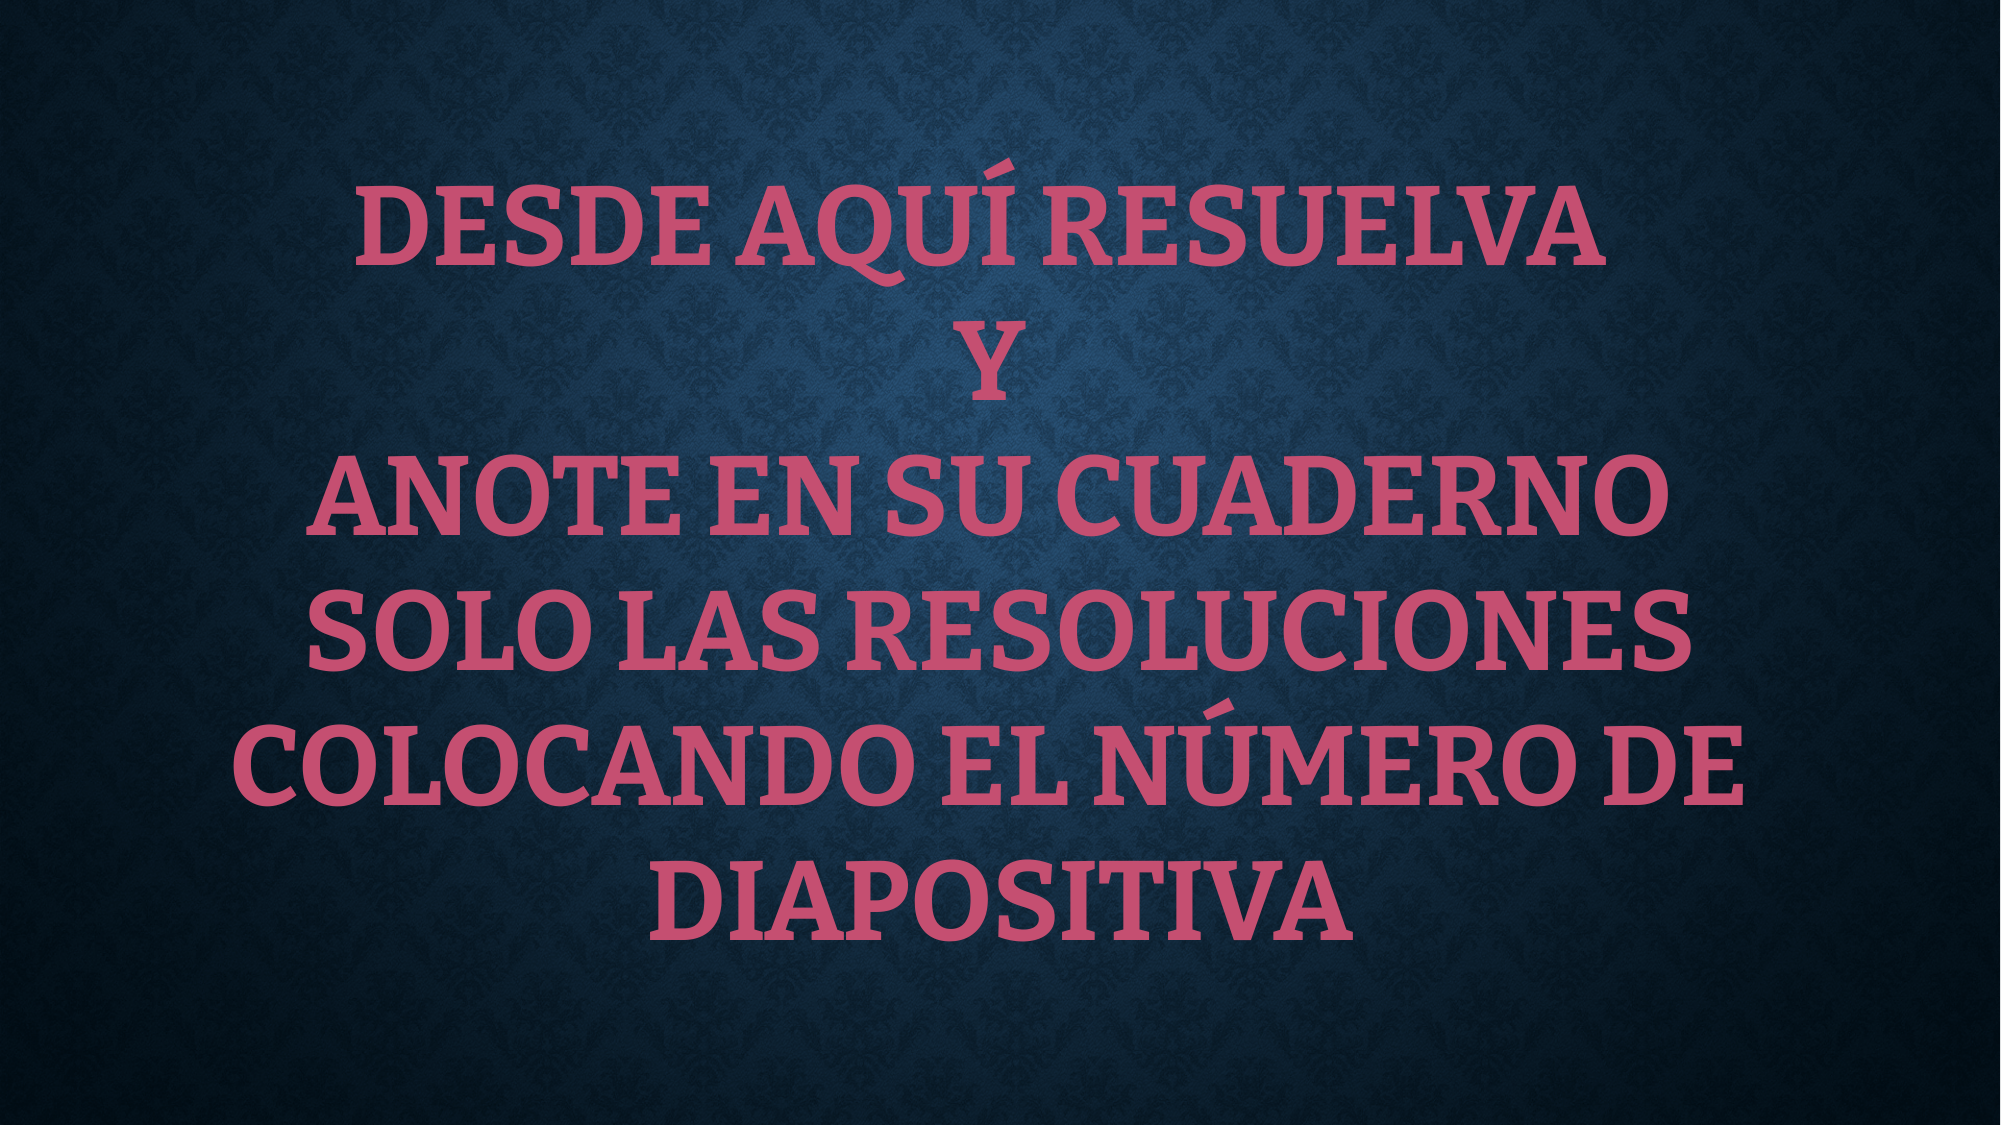

DESDE AQUÍ RESUELVA
Y
ANOTE EN SU CUADERNO
SOLO LAS RESOLUCIONES
COLOCANDO EL NÚMERO DE
DIAPOSITIVA